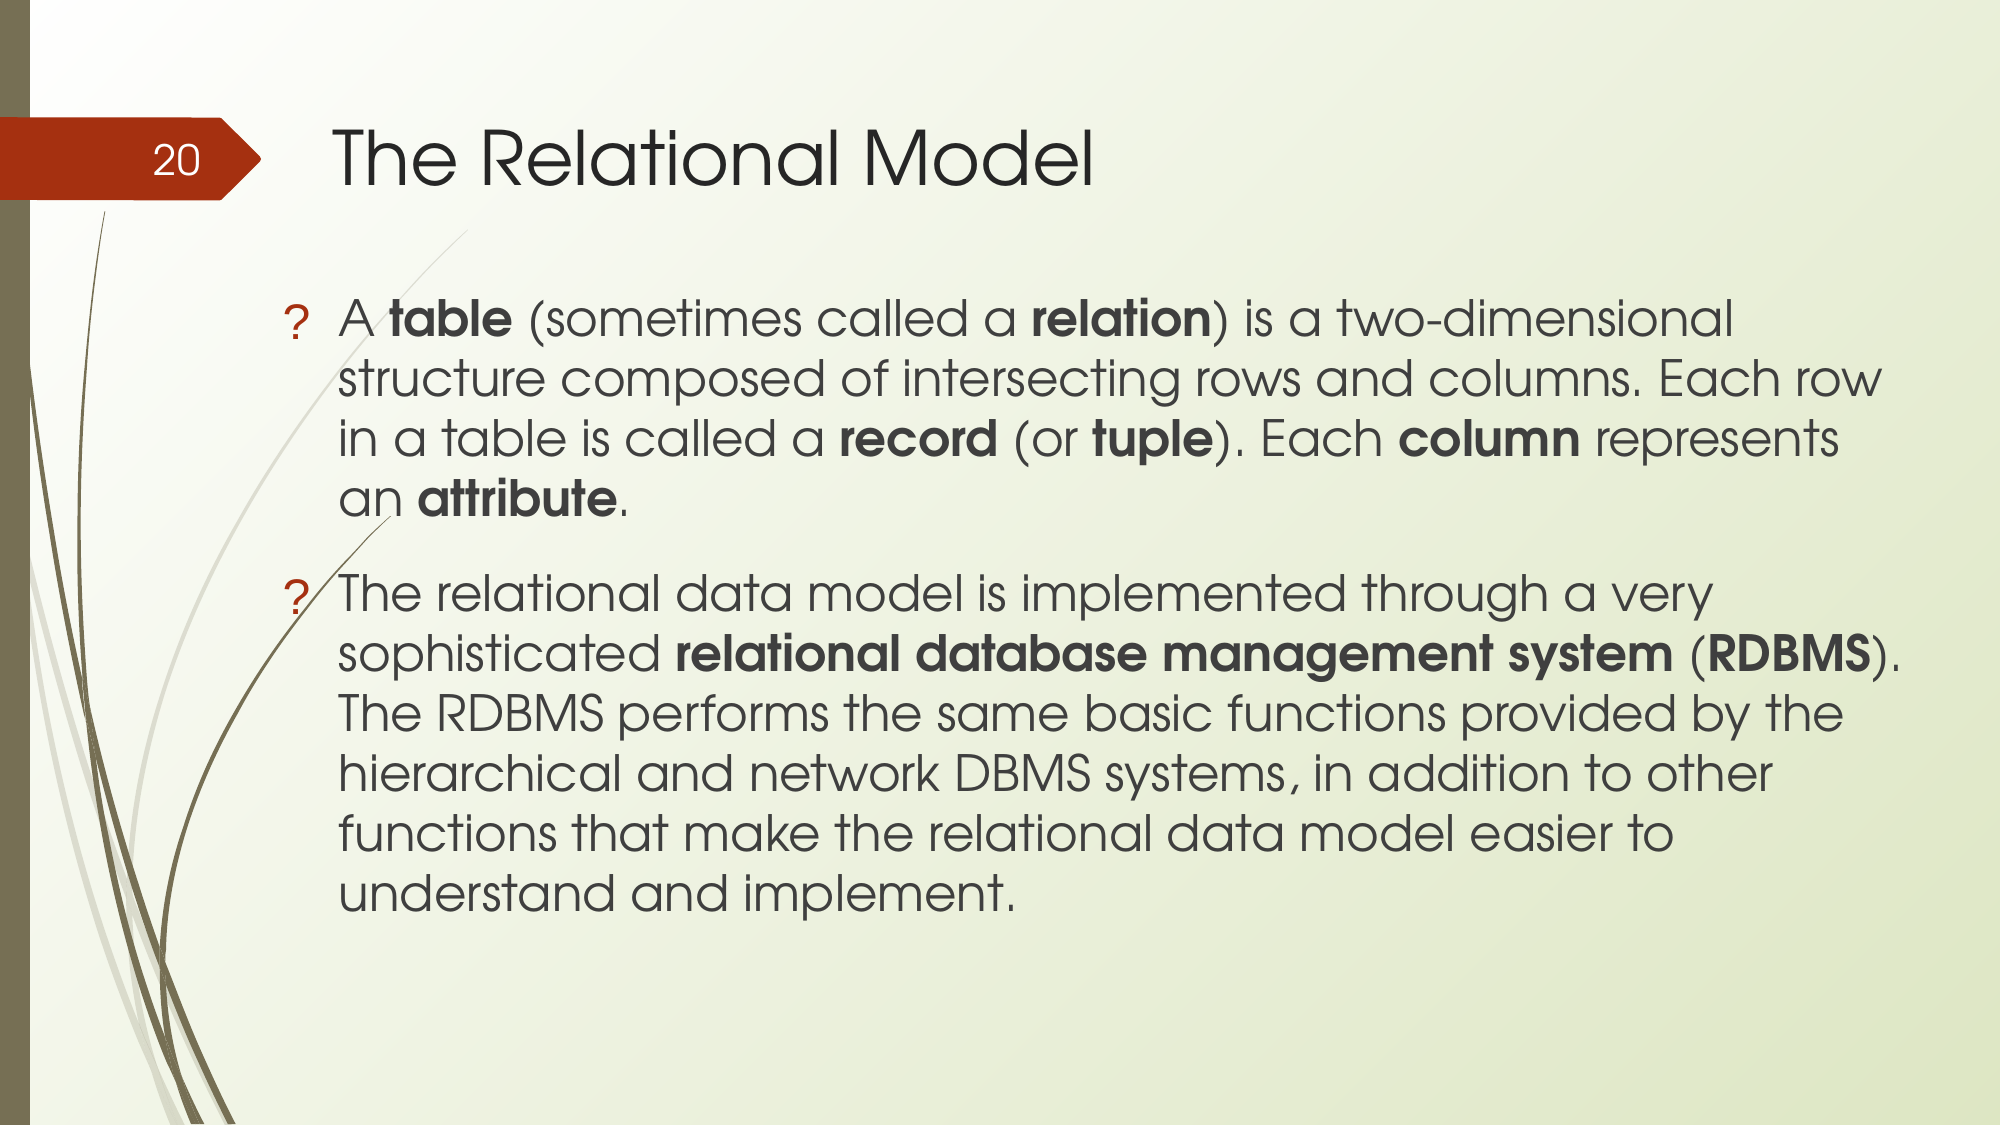

# The Relational Model
20
A table (sometimes called a relation) is a two-dimensional structure composed of intersecting rows and columns. Each row in a table is called a record (or tuple). Each column represents an attribute.
The relational data model is implemented through a very sophisticated relational database management system (RDBMS). The RDBMS performs the same basic functions provided by the hierarchical and network DBMS systems, in addition to other functions that make the relational data model easier to understand and implement.